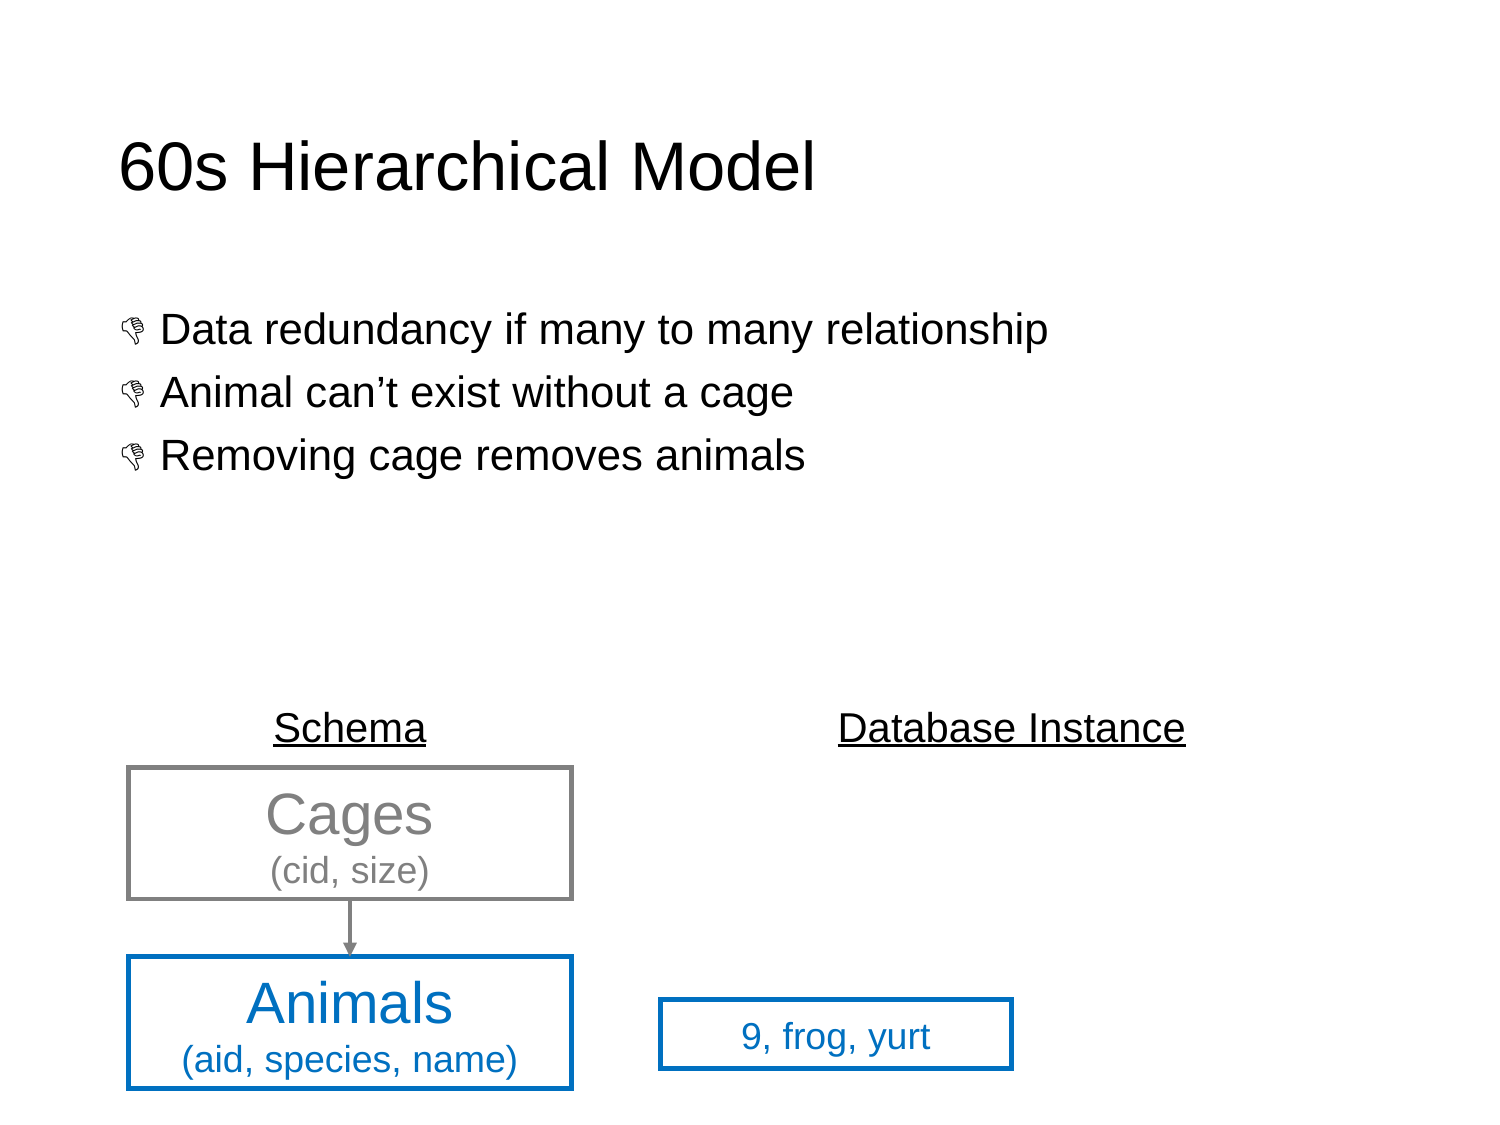

# 60s Hierarchical Model
👎 Data redundancy if many to many relationship
👎 Animal can’t exist without a cage
👎 Removing cage removes animals
Schema
Database Instance
Cages
(cid, size)
Animals
(aid, species, name)
9, frog, yurt